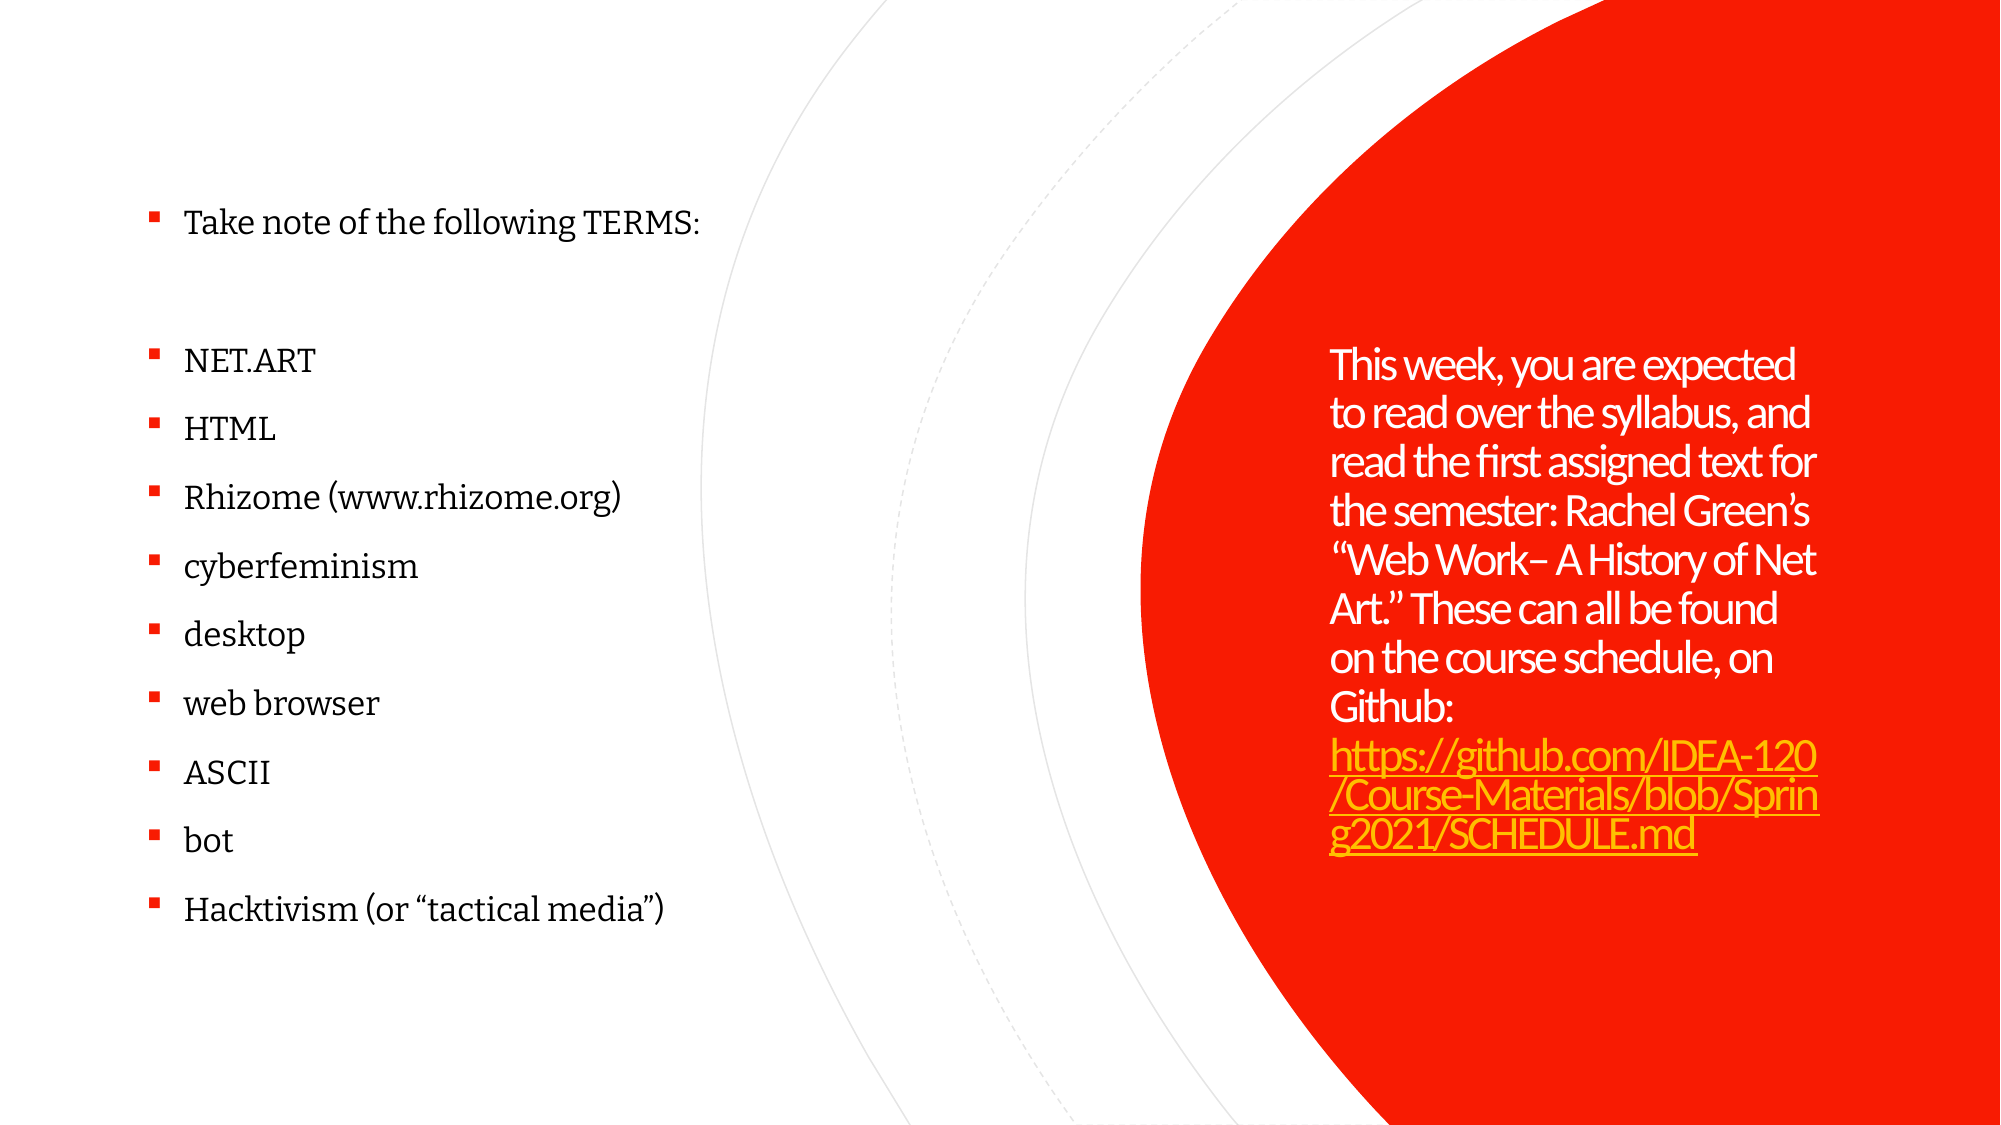

Take note of the following TERMS:

NET.ART
HTML
Rhizome (www.rhizome.org)
cyberfeminism
desktop
web browser
ASCII
bot
Hacktivism (or “tactical media”)
# This week, you are expected to read over the syllabus, and read the first assigned text for the semester: Rachel Green’s “Web Work– A History of Net Art.” These can all be found on the course schedule, on Github: https://github.com/IDEA-120/Course-Materials/blob/Spring2021/SCHEDULE.md